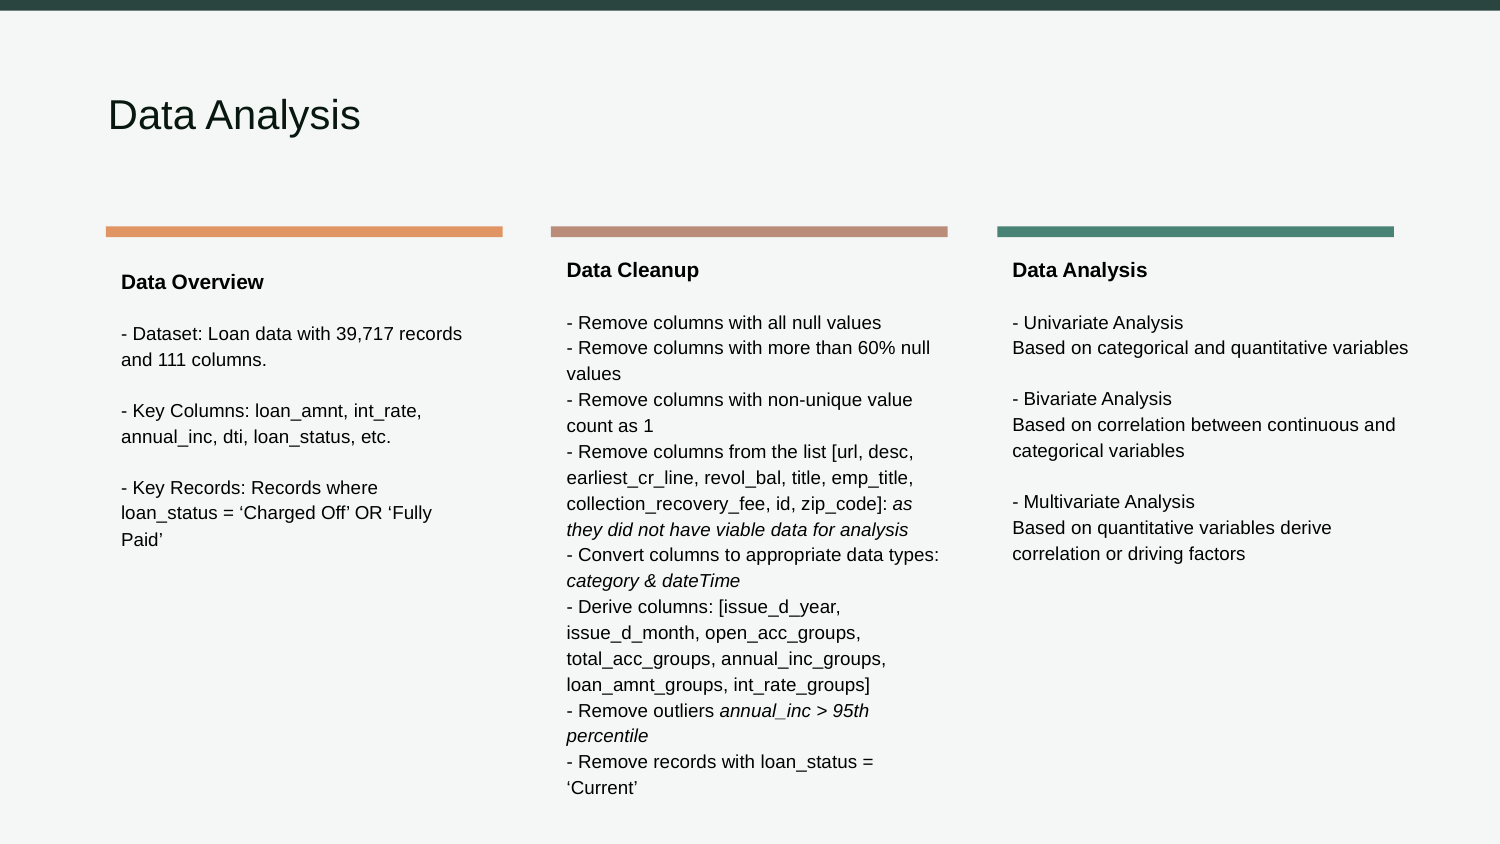

# Data Analysis
Data Cleanup
- Remove columns with all null values
- Remove columns with more than 60% null values
- Remove columns with non-unique value count as 1
- Remove columns from the list [url, desc, earliest_cr_line, revol_bal, title, emp_title, collection_recovery_fee, id, zip_code]: as they did not have viable data for analysis
- Convert columns to appropriate data types: category & dateTime
- Derive columns: [issue_d_year, issue_d_month, open_acc_groups, total_acc_groups, annual_inc_groups, loan_amnt_groups, int_rate_groups]
- Remove outliers annual_inc > 95th percentile
- Remove records with loan_status = ‘Current’
Data Analysis
- Univariate Analysis
Based on categorical and quantitative variables
- Bivariate Analysis
Based on correlation between continuous and categorical variables
- Multivariate Analysis
Based on quantitative variables derive correlation or driving factors
Data Overview
- Dataset: Loan data with 39,717 records and 111 columns.
- Key Columns: loan_amnt, int_rate, annual_inc, dti, loan_status, etc.
- Key Records: Records where
loan_status = ‘Charged Off’ OR ‘Fully Paid’